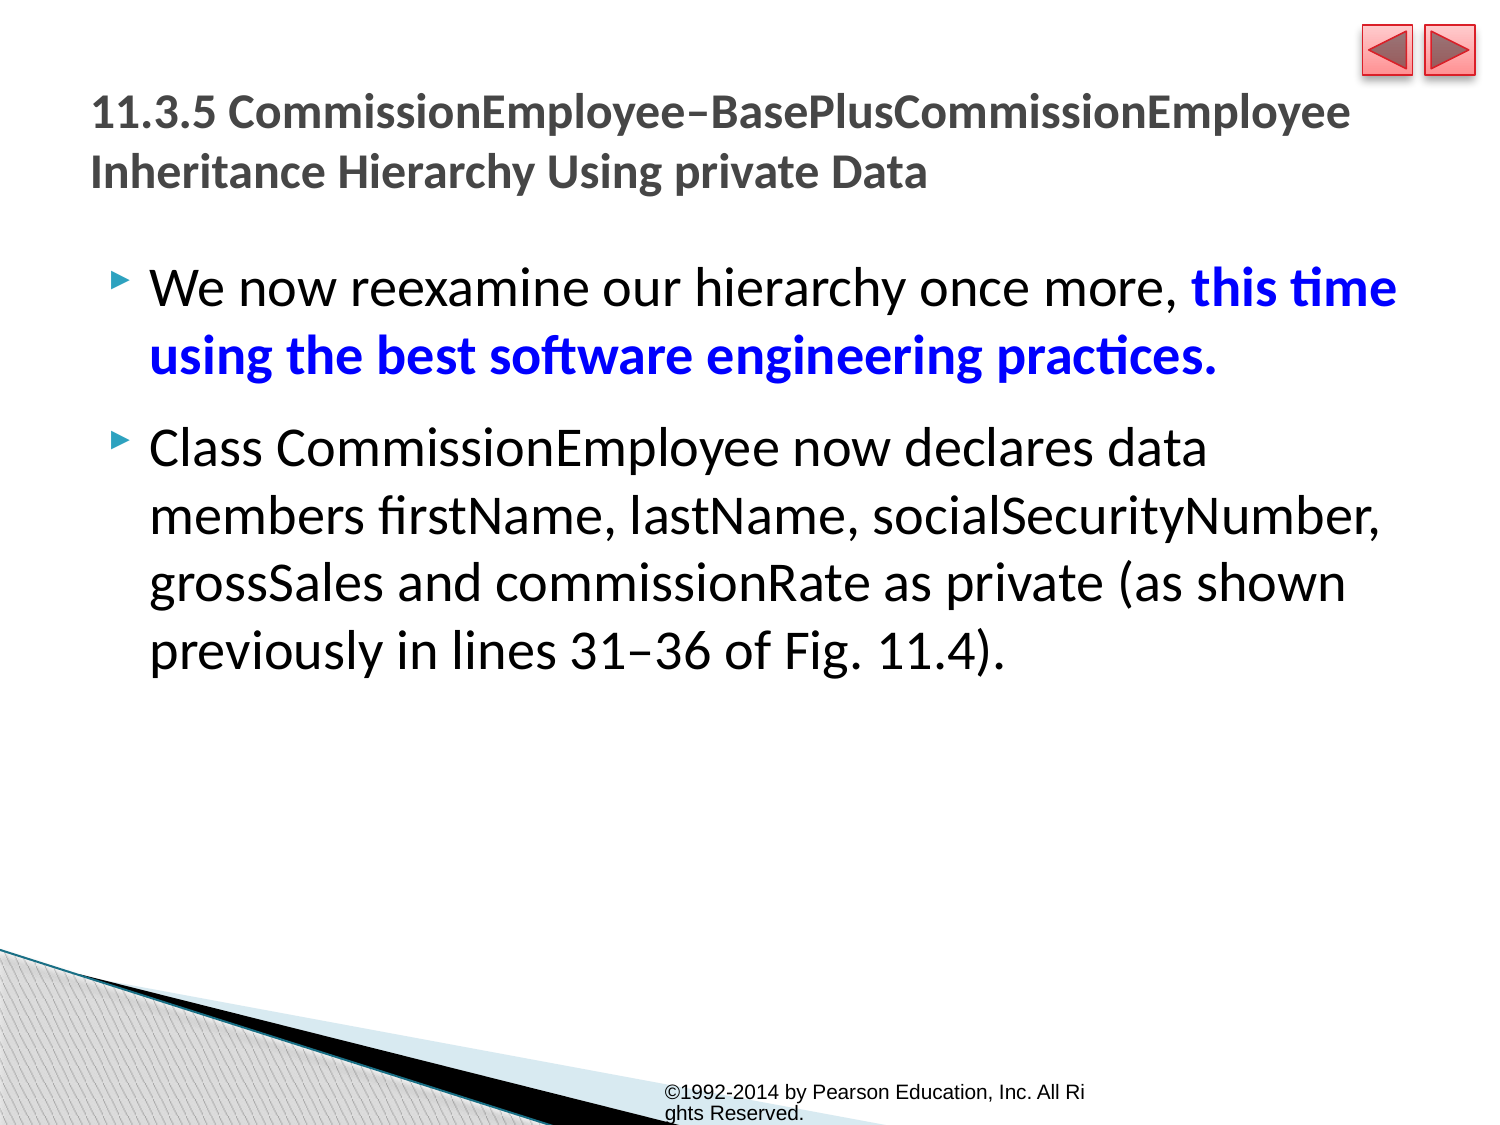

# 11.3.5 CommissionEmployee–BasePlusCommissionEmployee Inheritance Hierarchy Using private Data
We now reexamine our hierarchy once more, this time using the best software engineering practices.
Class CommissionEmployee now declares data members firstName, lastName, socialSecurityNumber, grossSales and commissionRate as private (as shown previously in lines 31–36 of Fig. 11.4).
©1992-2014 by Pearson Education, Inc. All Rights Reserved.